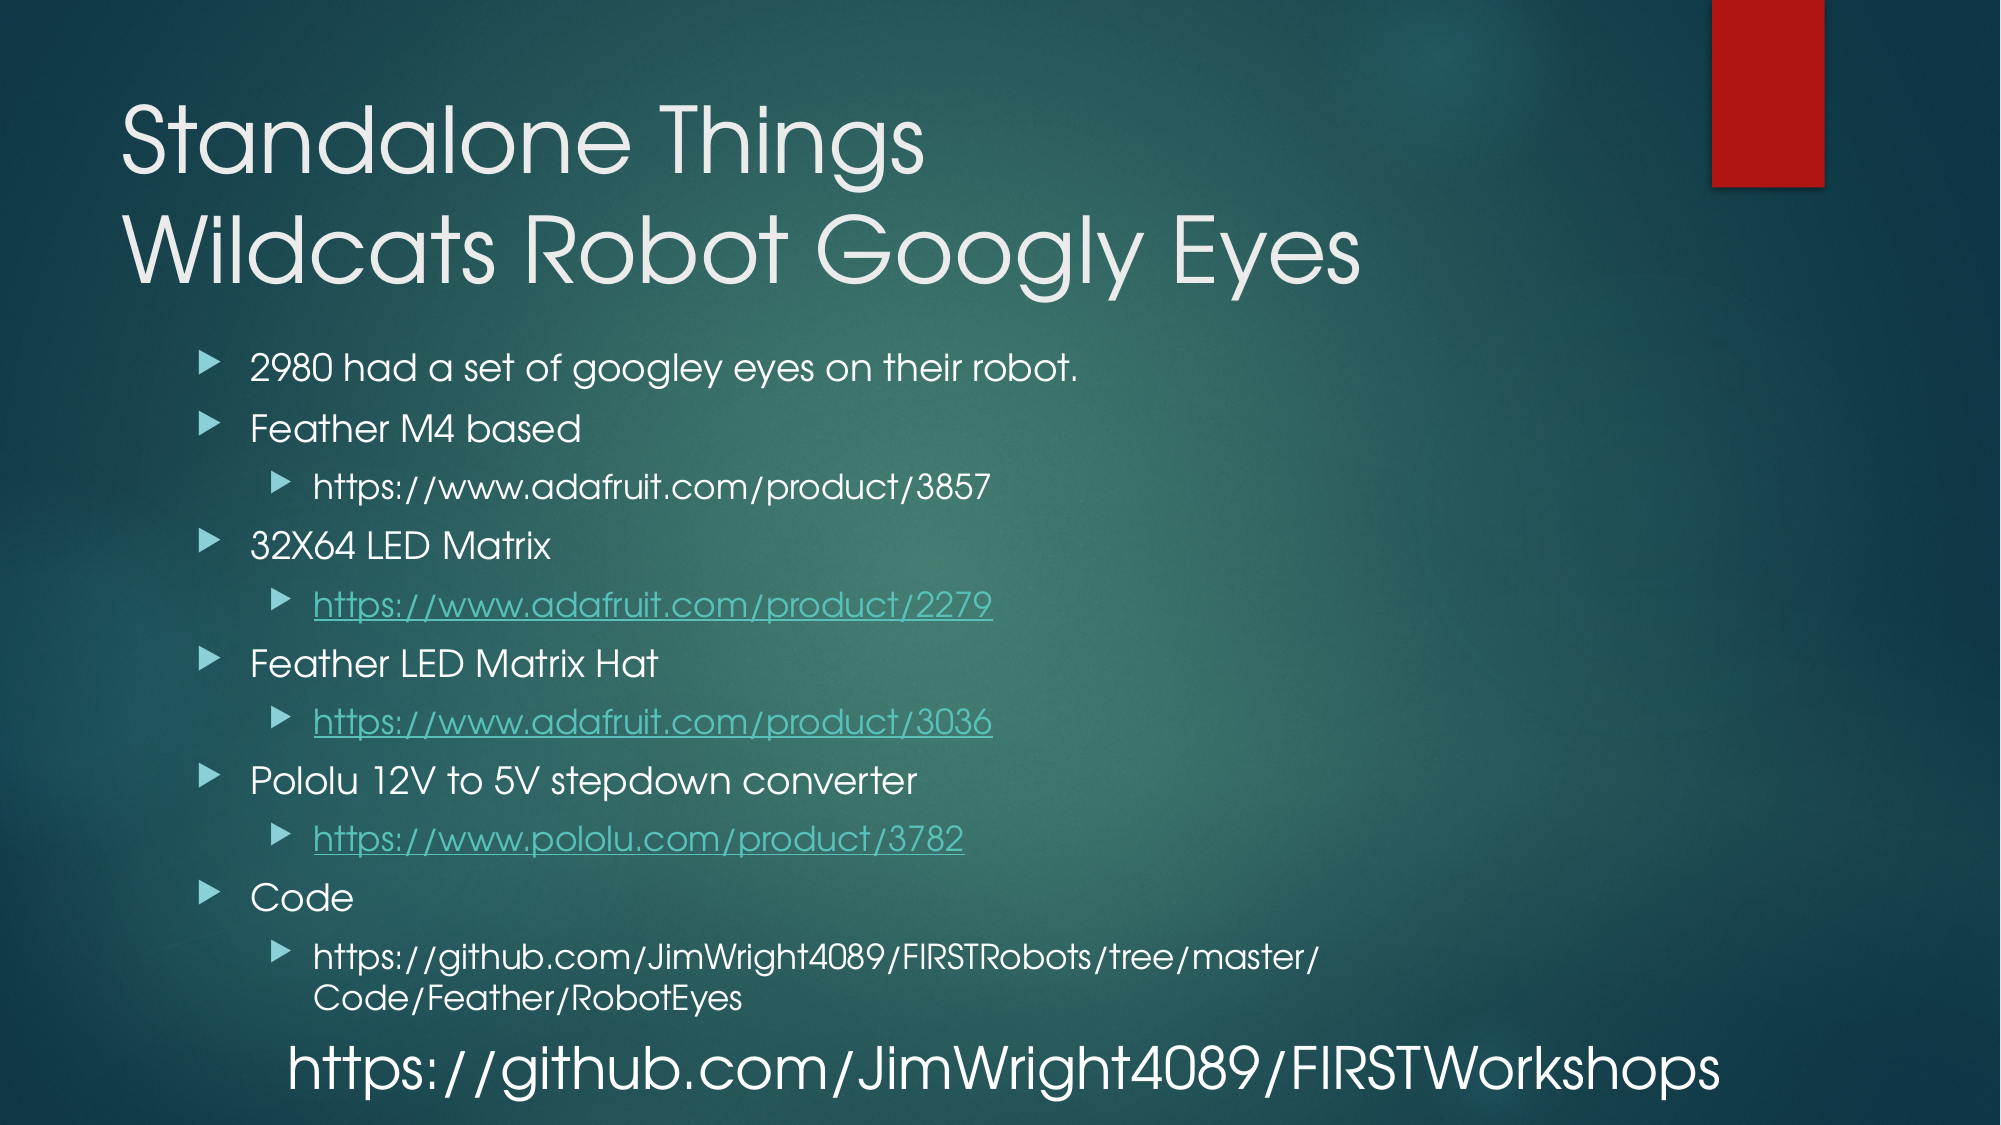

# Standalone Things Wildcats Robot Googly Eyes
2980 had a set of googley eyes on their robot.
Feather M4 based
https://www.adafruit.com/product/3857
32X64 LED Matrix
https://www.adafruit.com/product/2279
Feather LED Matrix Hat
https://www.adafruit.com/product/3036
Pololu 12V to 5V stepdown converter
https://www.pololu.com/product/3782
Code
https://github.com/JimWright4089/FIRSTRobots/tree/master/Code/Feather/RobotEyes

https://github.com/JimWright4089/FIRSTWorkshops